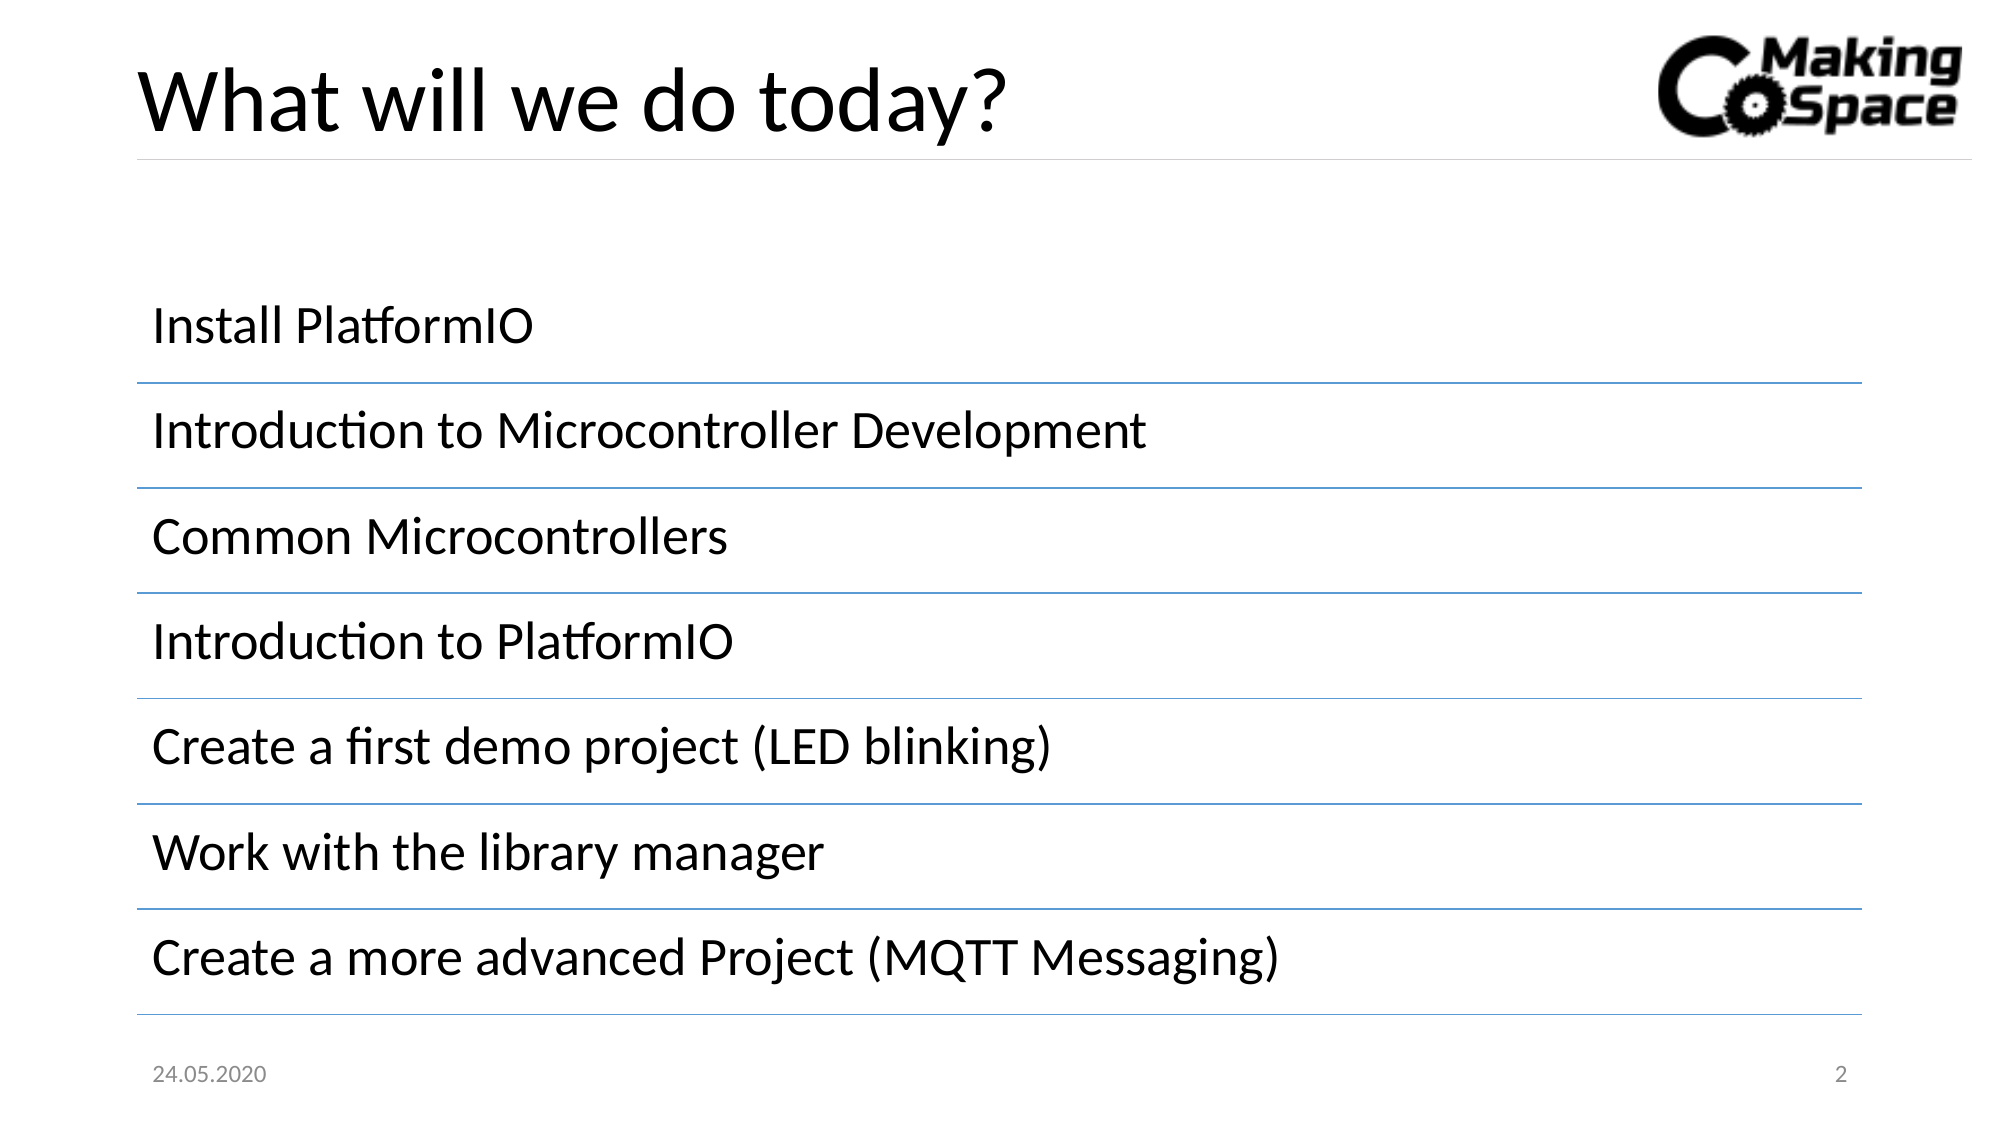

# What will we do today?
| Install PlatformIO |
| --- |
| Introduction to Microcontroller Development |
| Common Microcontrollers |
| Introduction to PlatformIO |
| Create a first demo project (LED blinking) |
| Work with the library manager |
| Create a more advanced Project (MQTT Messaging) |
24.05.2020
2